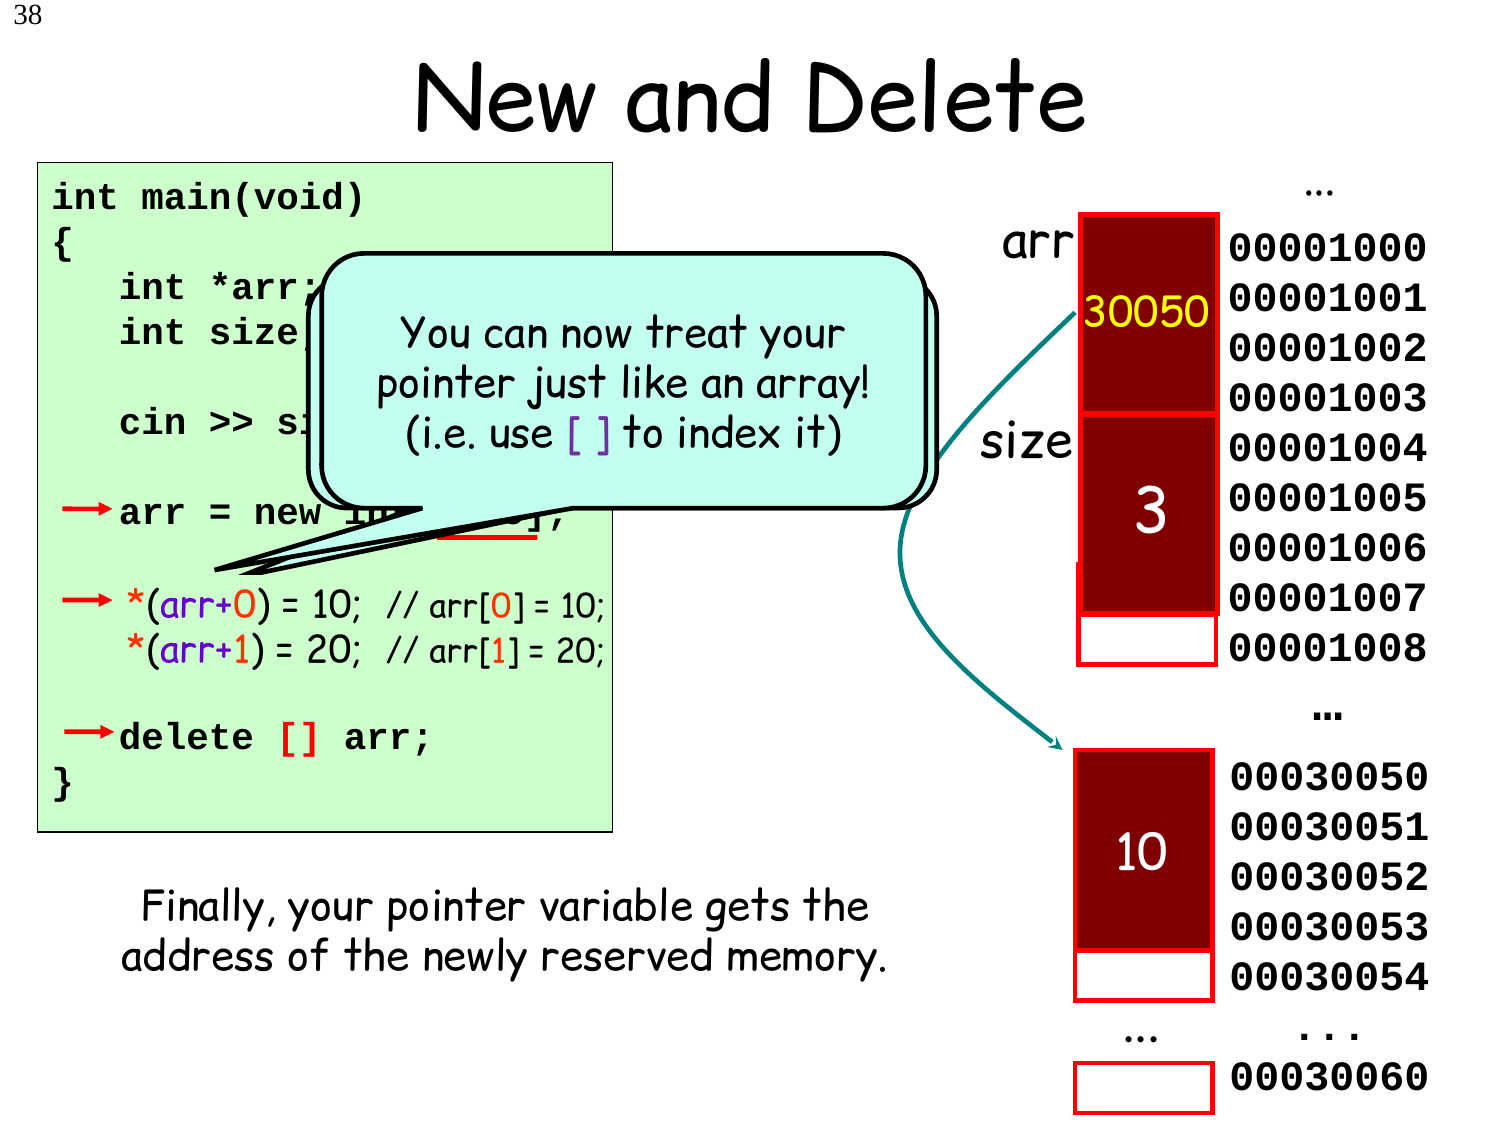

New and Delete
38

int main(void)
{
   int *arr;
   int size;

   cin >> size;

   arr = new int[size];

   arr[0] = 10;
   // etc

   delete [] arr;
}
…

arr

size

3
00001000
00001001
00001002
00001003
00001004
00001005
00001006
00001007
00001008
…

You can now treat your pointer just like an array!
(i.e. use [ ] to index it)

30050
You can also use the
* notation if you like (instead of brackets)

4

= 12 bytes
* 3

*(arr+0) = 10;  // arr[0] = 10;
*(arr+1) = 20;  // arr[1] = 20;

00030050
00030051
00030052
00030053
00030054
...
00030060

...

10
Finally, your pointer variable gets the address of the newly reserved memory.